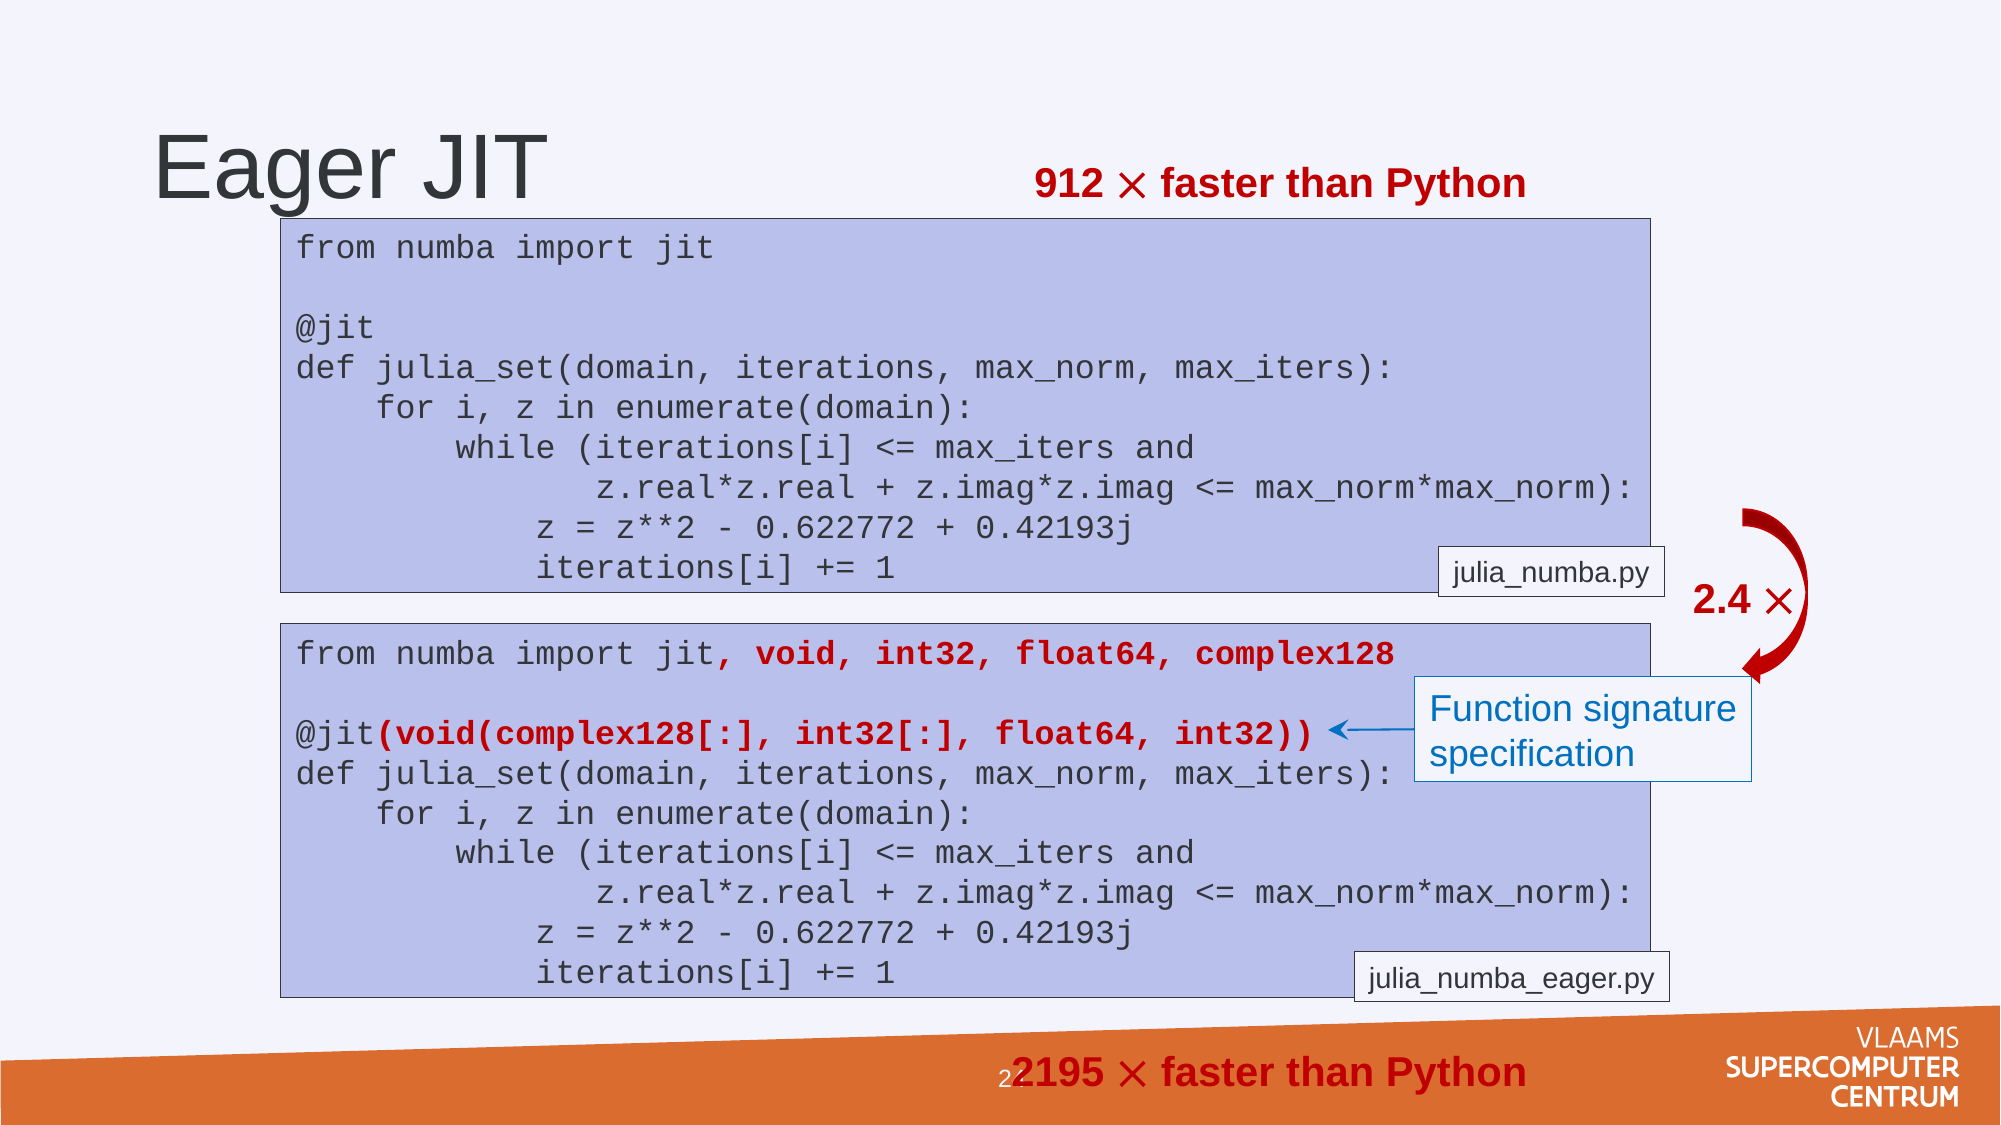

# Eager JIT
912 × faster than Python
from numba import jit

@jit
def julia_set(domain, iterations, max_norm, max_iters):
    for i, z in enumerate(domain):
        while (iterations[i] <= max_iters and
               z.real*z.real + z.imag*z.imag <= max_norm*max_norm):
            z = z**2 - 0.622772 + 0.42193j
            iterations[i] += 1
julia_numba.py

2.4 ×

from numba import jit, void, int32, float64, complex128

@jit(void(complex128[:], int32[:], float64, int32))
def julia_set(domain, iterations, max_norm, max_iters):
    for i, z in enumerate(domain):
        while (iterations[i] <= max_iters and
               z.real*z.real + z.imag*z.imag <= max_norm*max_norm):
            z = z**2 - 0.622772 + 0.42193j
            iterations[i] += 1
julia_numba_eager.py
Function signature
specification
2195 × faster than Python
24